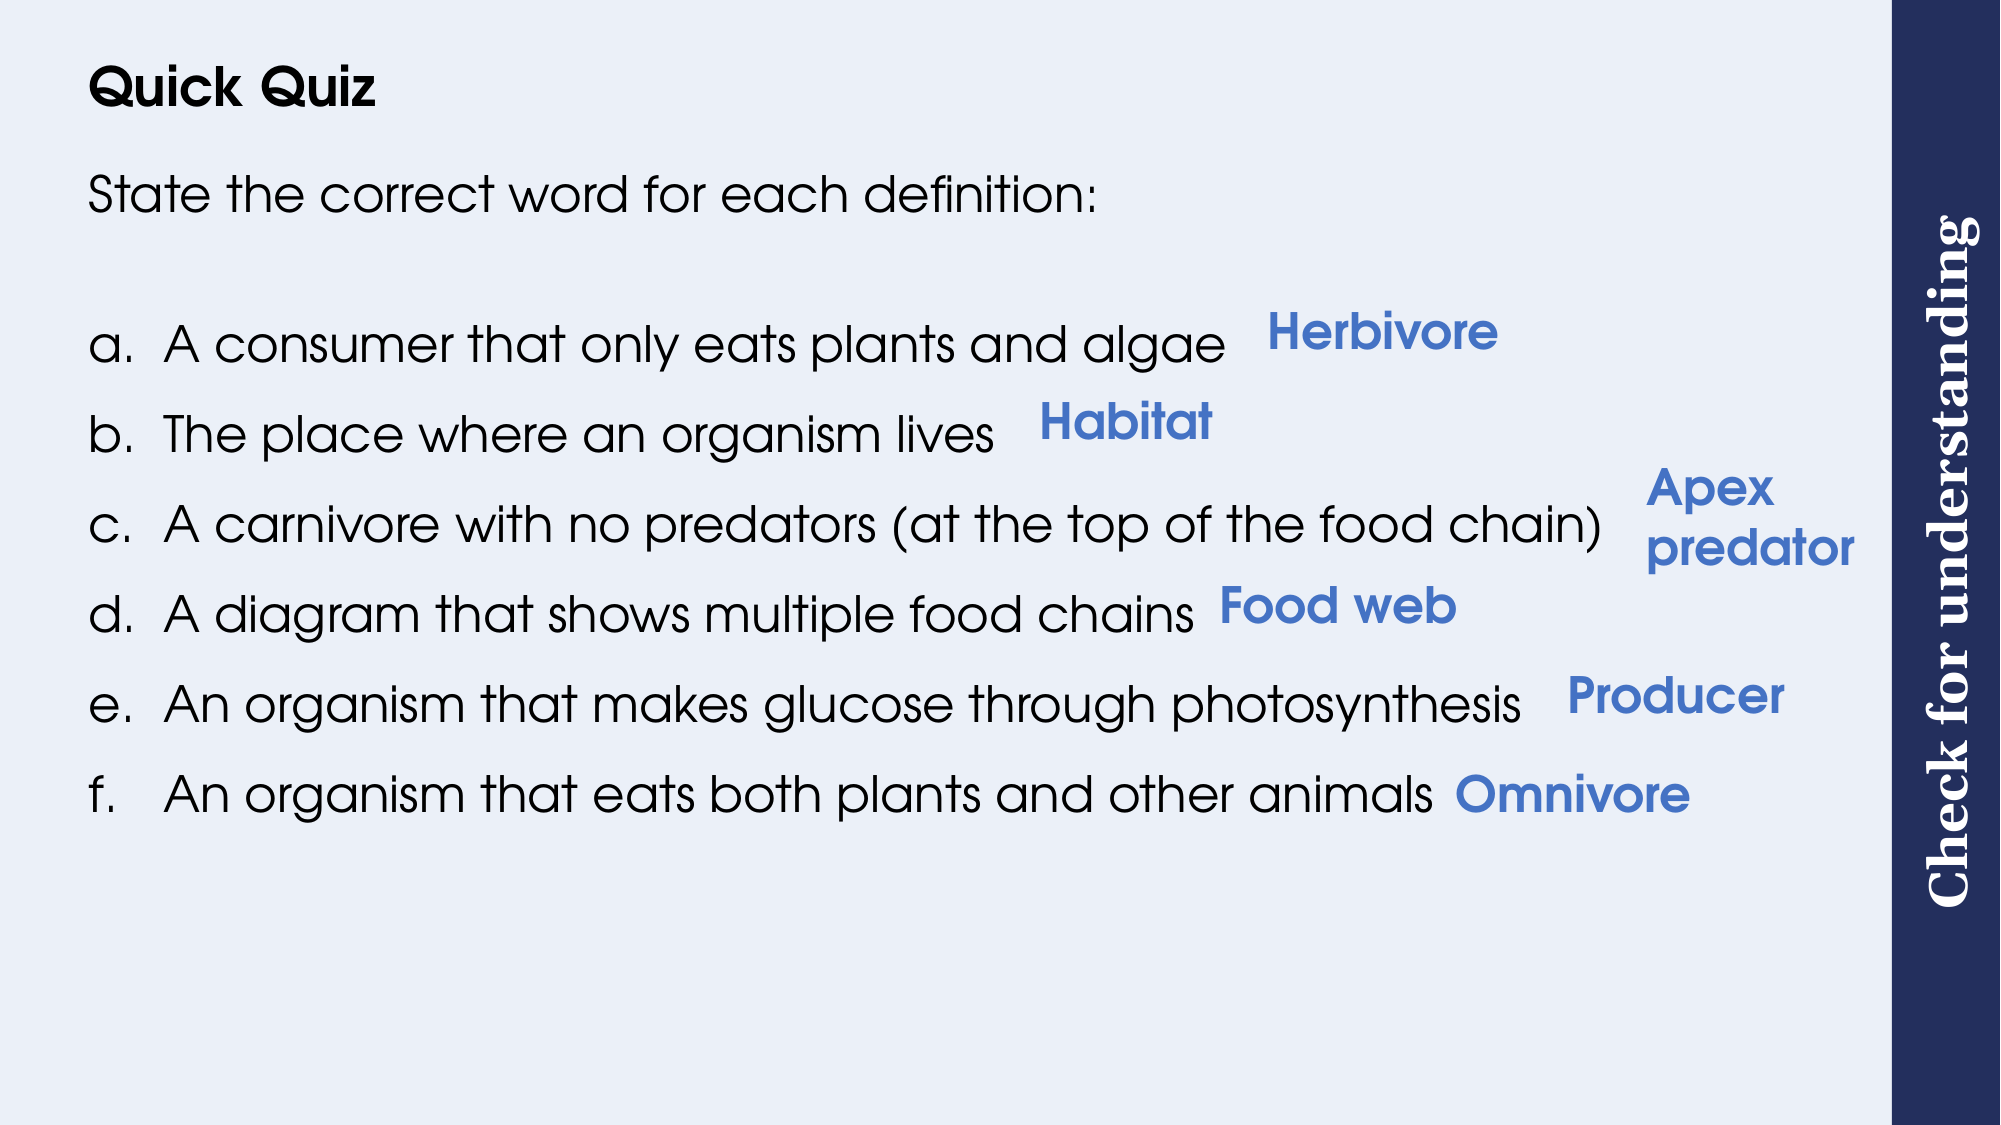

# Quick Quiz
State the correct word for each definition:

A consumer that only eats plants and algae
The place where an organism lives
A carnivore with no predators (at the top of the food chain)
A diagram that shows multiple food chains
An organism that makes glucose through photosynthesis
An organism that eats both plants and other animals

Herbivore
Habitat
Apex predator
Food web
Producer
Omnivore